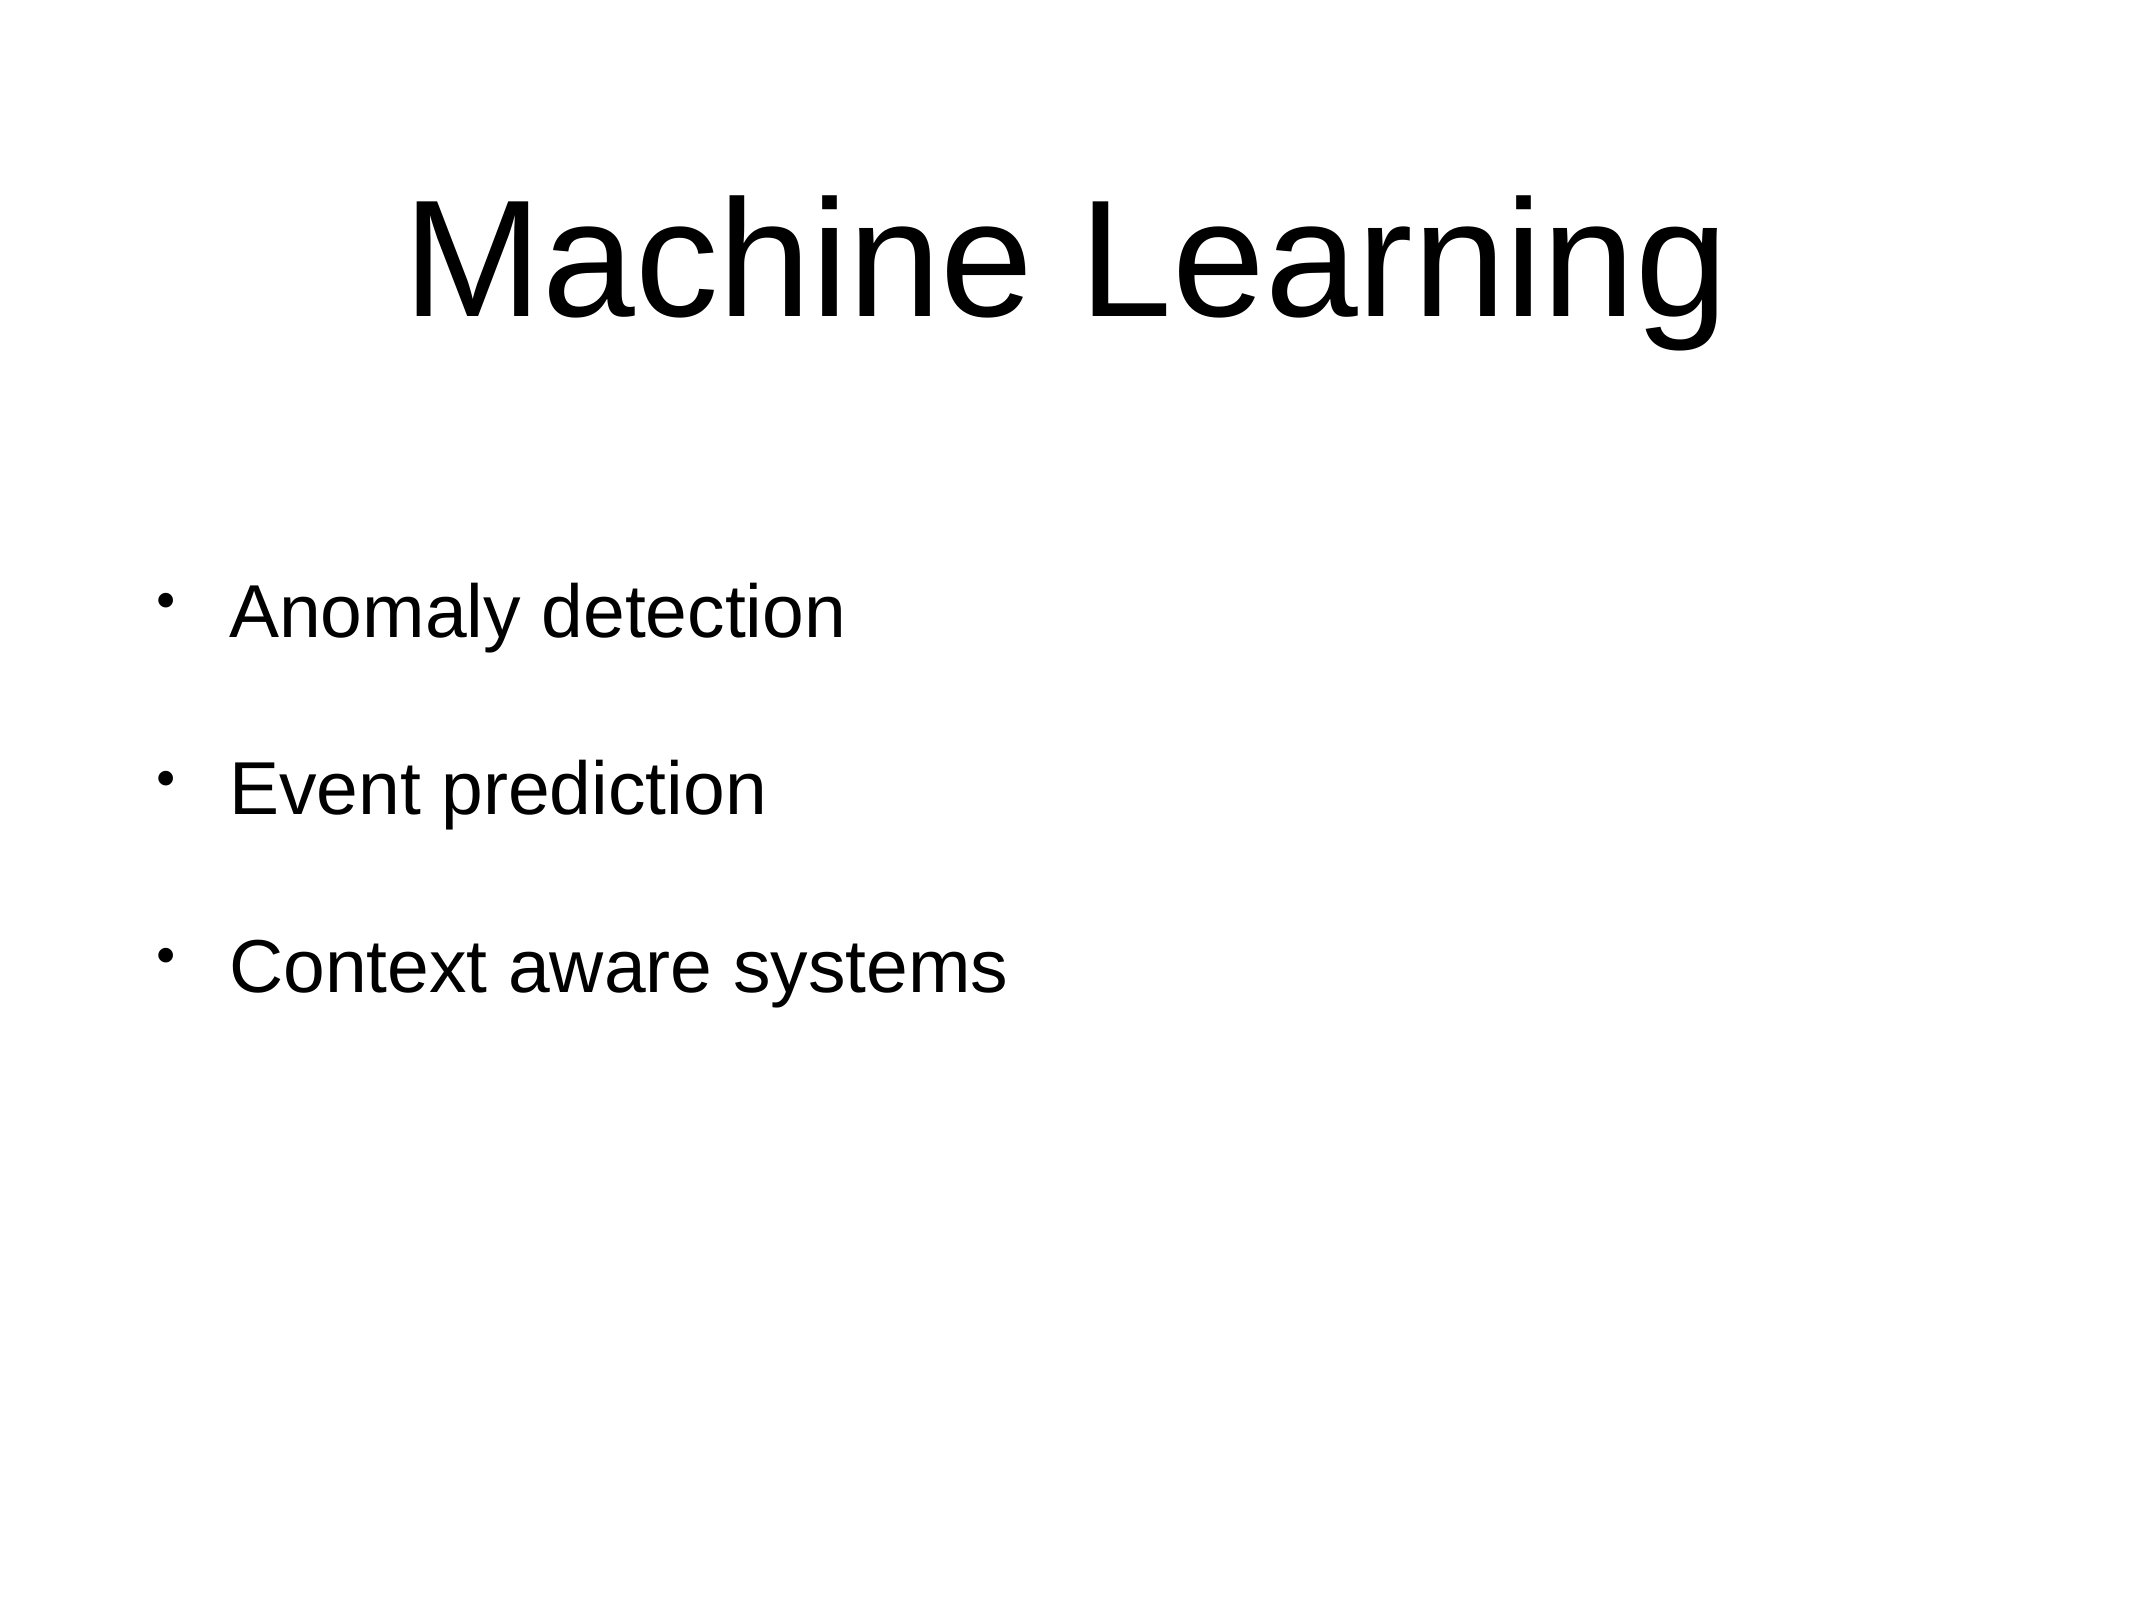

# Machine Learning
Anomaly detection
Event prediction
Context aware systems